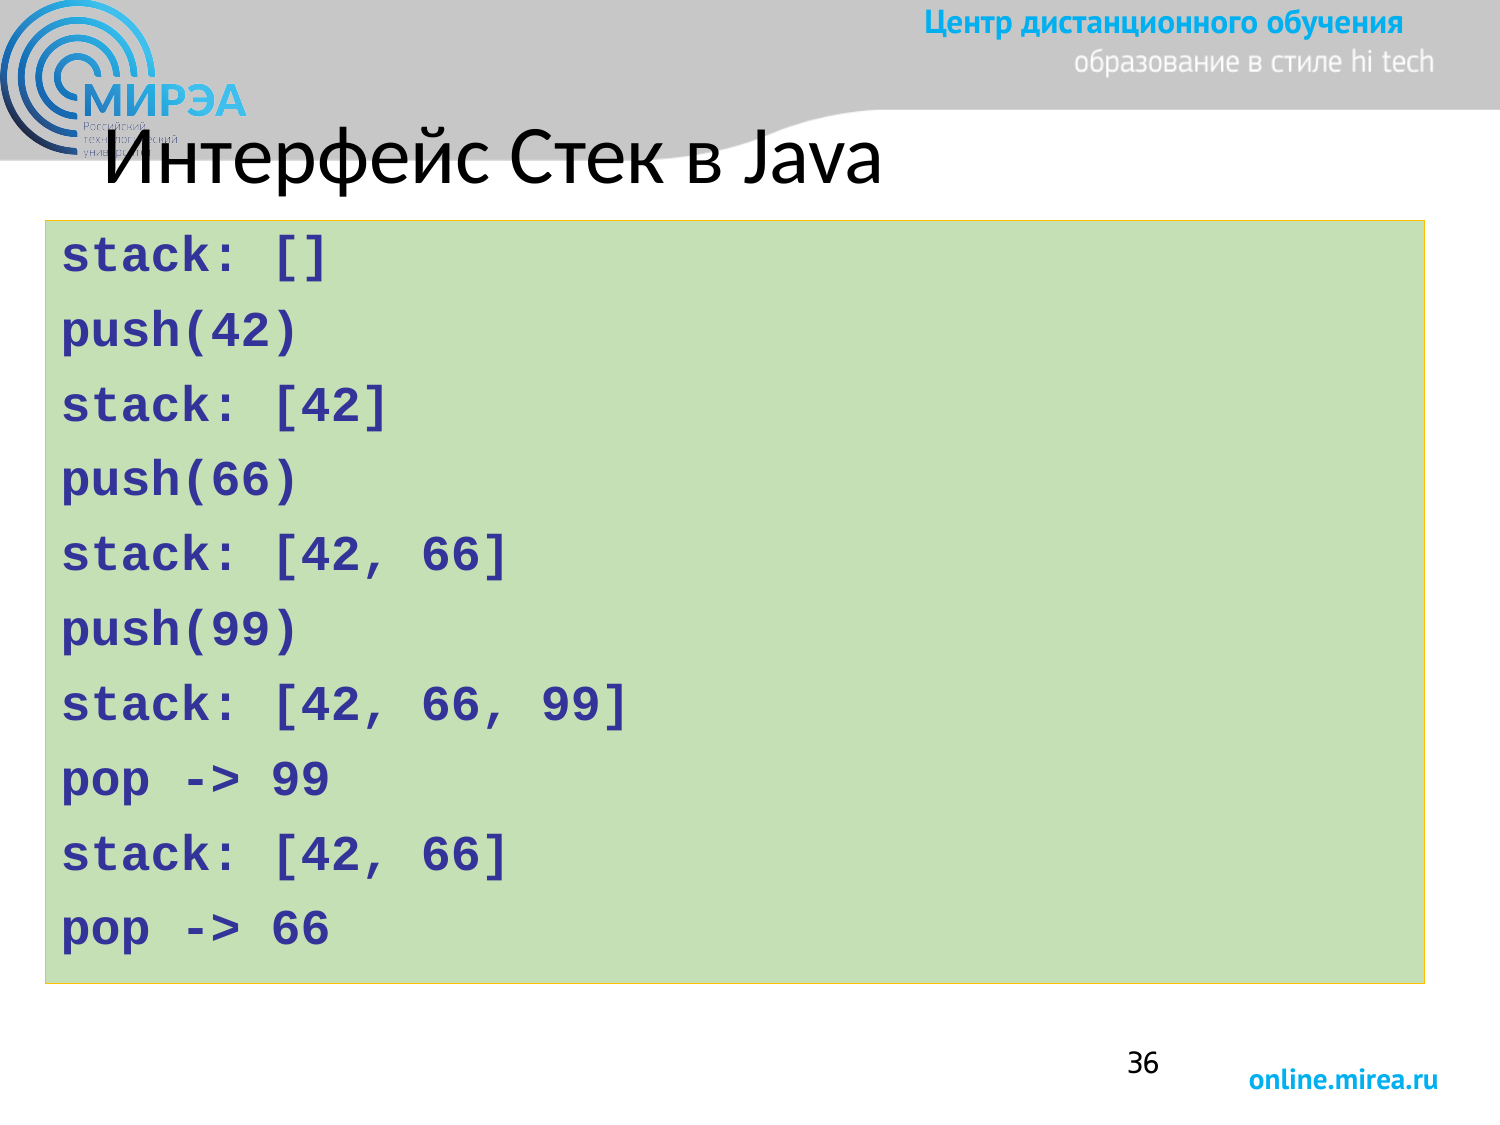

# Интерфейс Стек в Java
stack: []
push(42)
stack: [42]
push(66)
stack: [42, 66]
push(99)
stack: [42, 66, 99]
pop -> 99
stack: [42, 66]
pop -> 66

36